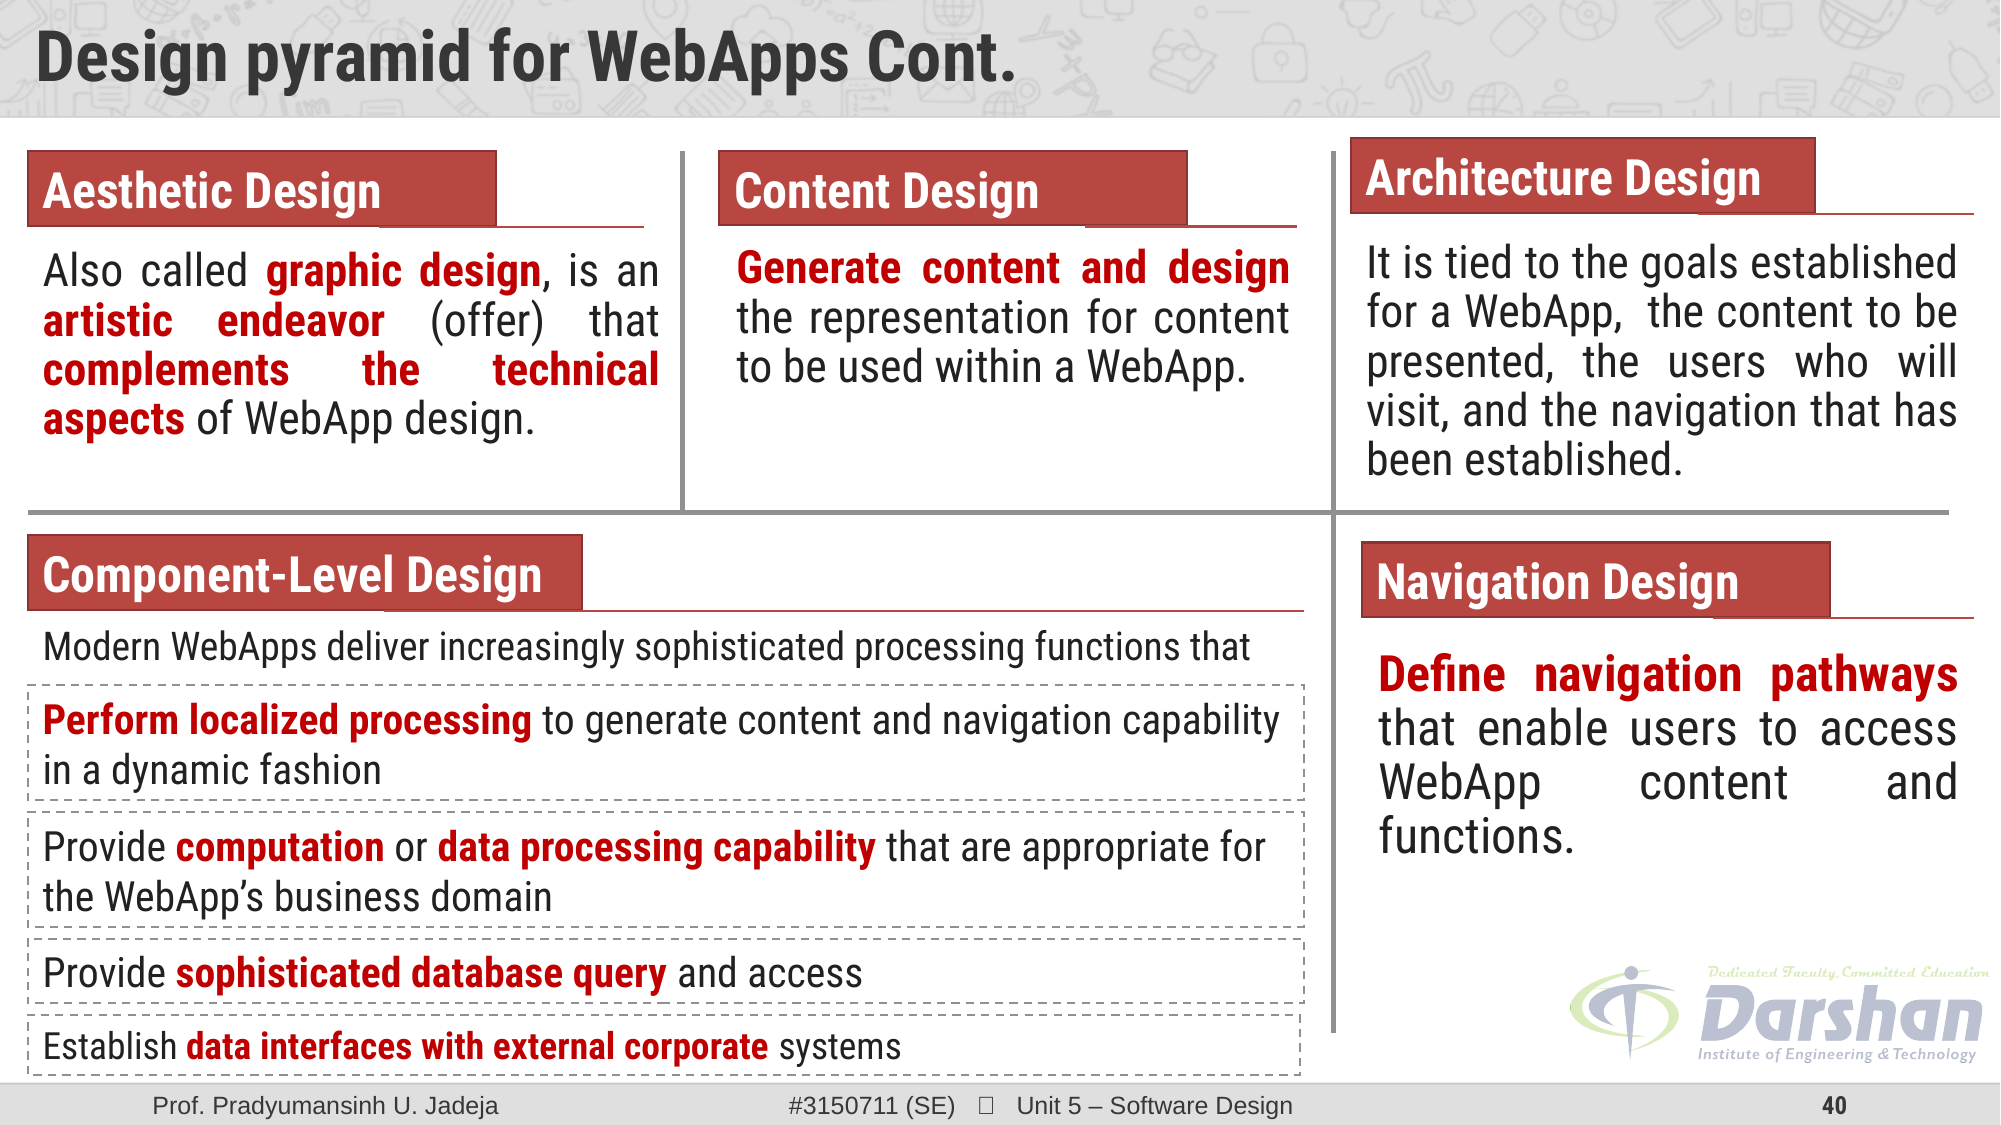

# Design pyramid for WebApps Cont.
Architecture Design
Content Design
Aesthetic Design
It is tied to the goals established for a WebApp,  the content to be presented, the users who will visit, and the navigation that has been established.
Generate content and design the representation for content to be used within a WebApp.
Also called graphic design, is an artistic endeavor (offer) that complements the technical aspects of WebApp design.
Component-Level Design
Navigation Design
Modern WebApps deliver increasingly sophisticated processing functions that
Define navigation pathways that enable users to access WebApp content and functions.
Perform localized processing to generate content and navigation capability in a dynamic fashion
Provide computation or data processing capability that are appropriate for the WebApp’s business domain
Provide sophisticated database query and access
Establish data interfaces with external corporate systems